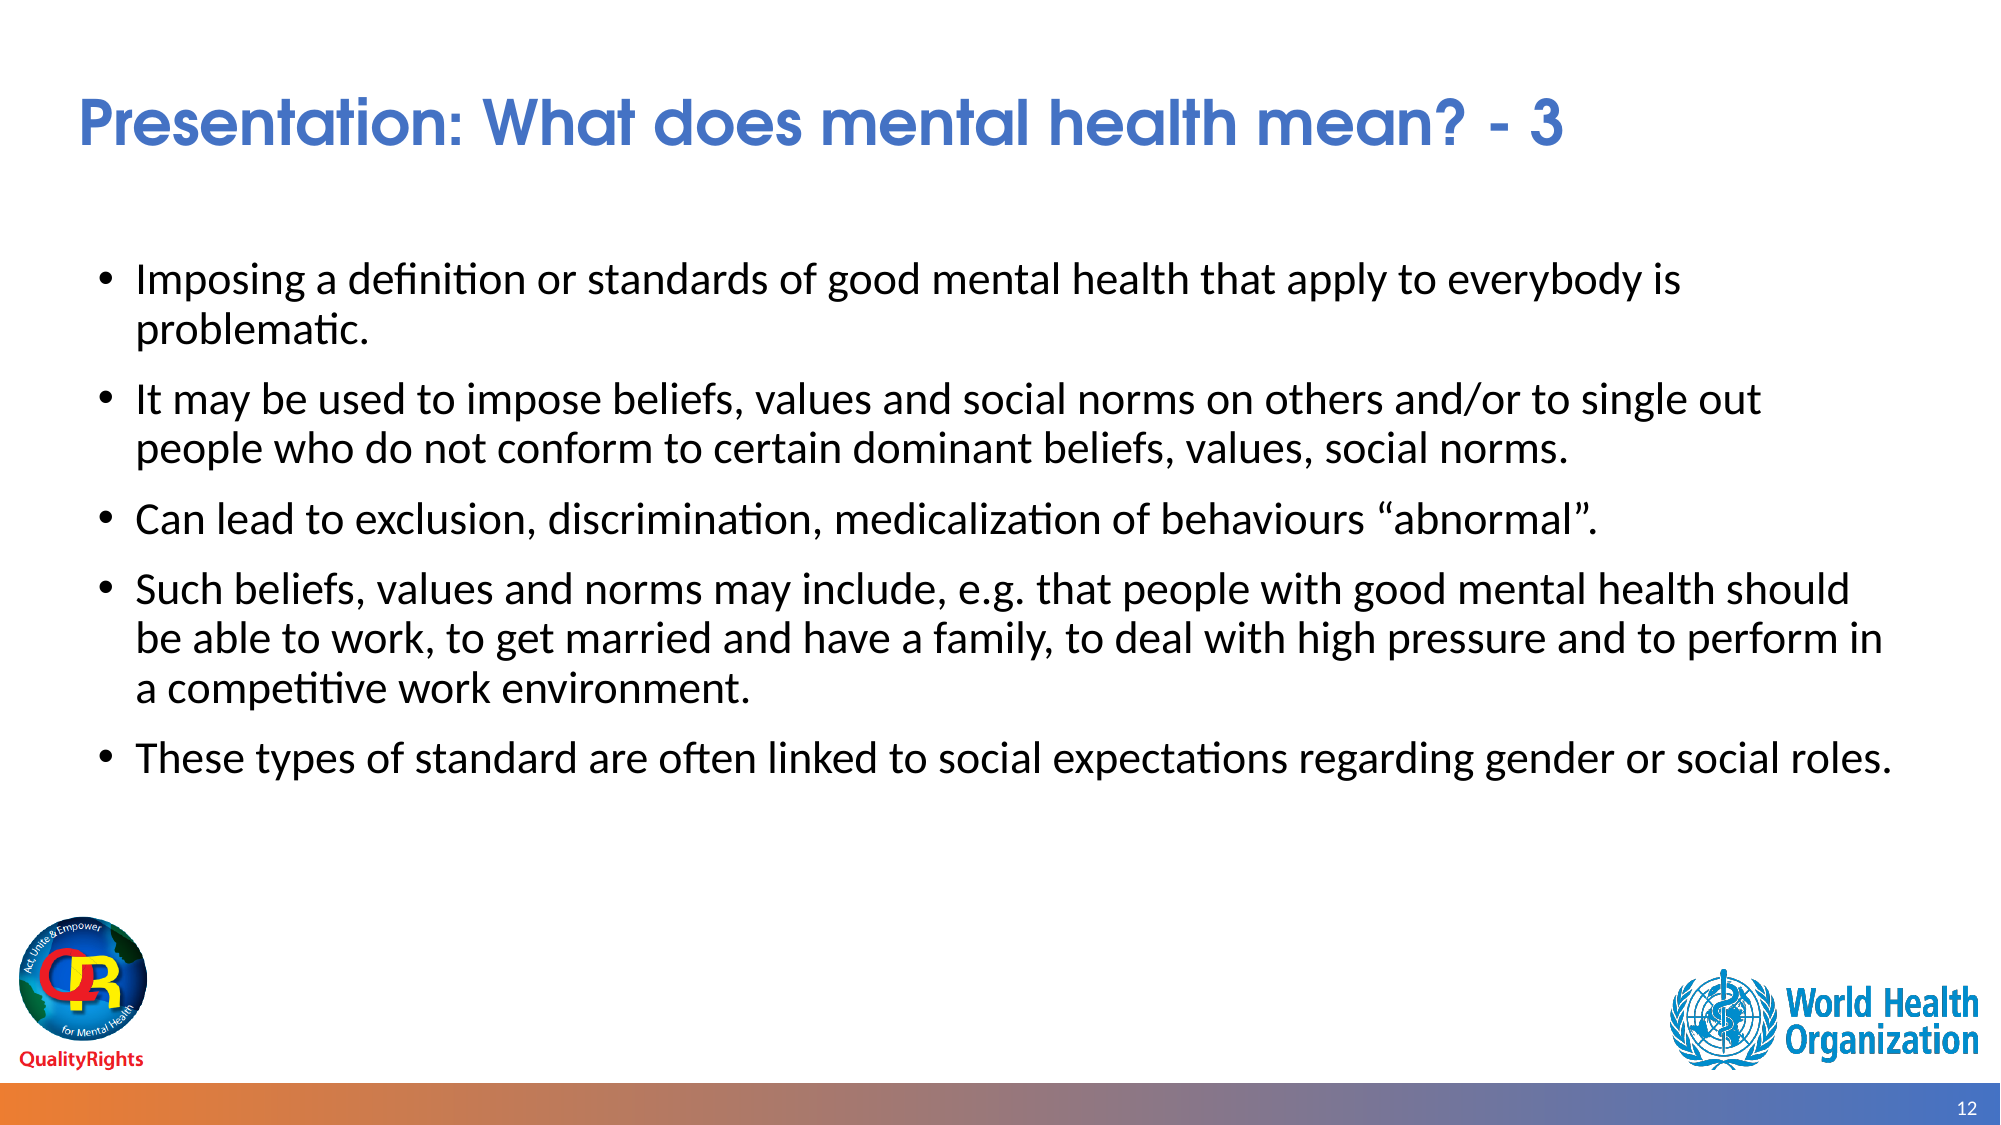

# Presentation: What does mental health mean? - 3
Imposing a definition or standards of good mental health that apply to everybody is problematic.
It may be used to impose beliefs, values and social norms on others and/or to single out people who do not conform to certain dominant beliefs, values, social norms.
Can lead to exclusion, discrimination, medicalization of behaviours “abnormal”.
Such beliefs, values and norms may include, e.g. that people with good mental health should be able to work, to get married and have a family, to deal with high pressure and to perform in a competitive work environment.
These types of standard are often linked to social expectations regarding gender or social roles.